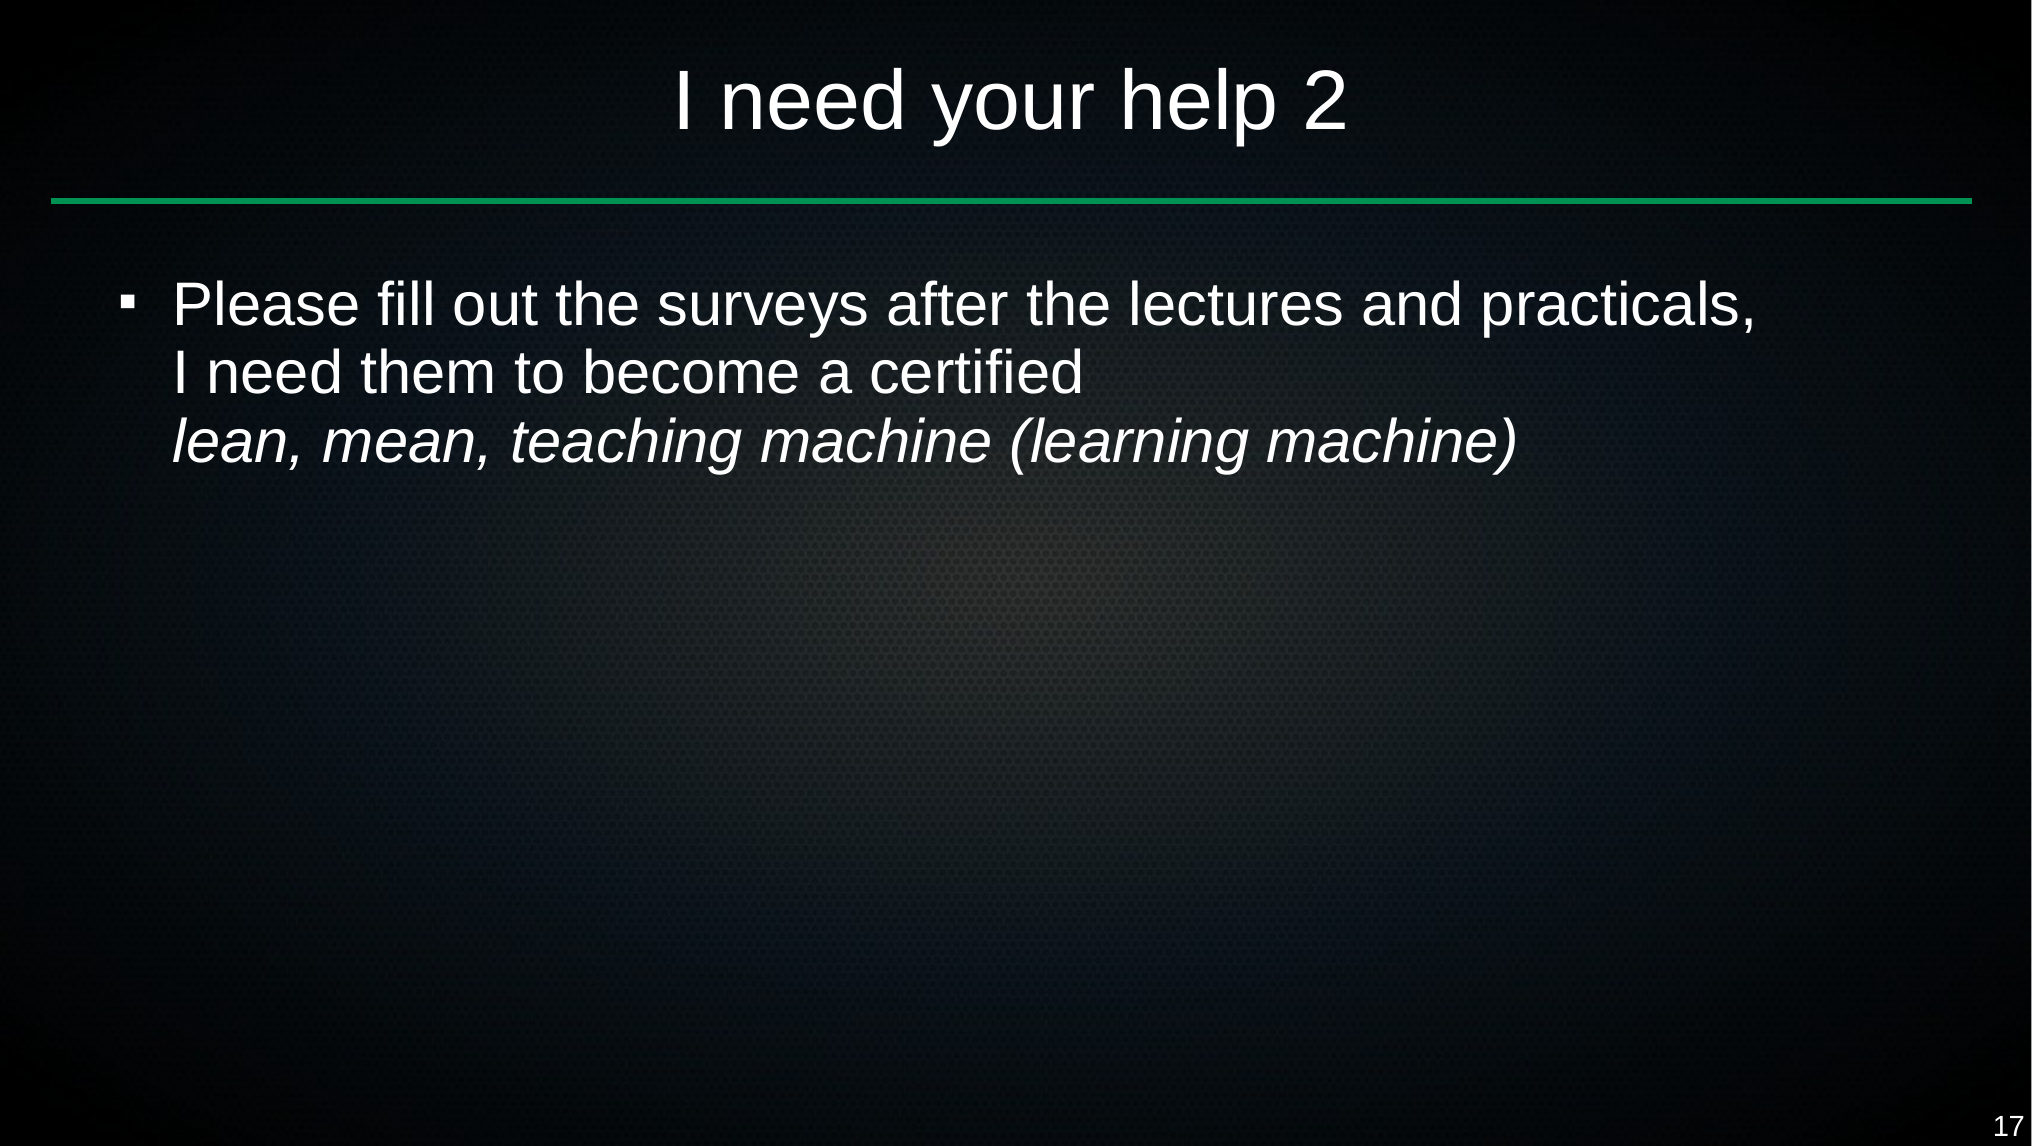

# I need your help 2
Please fill out the surveys after the lectures and practicals, I need them to become a certified
lean, mean, teaching machine (learning machine)
■
17